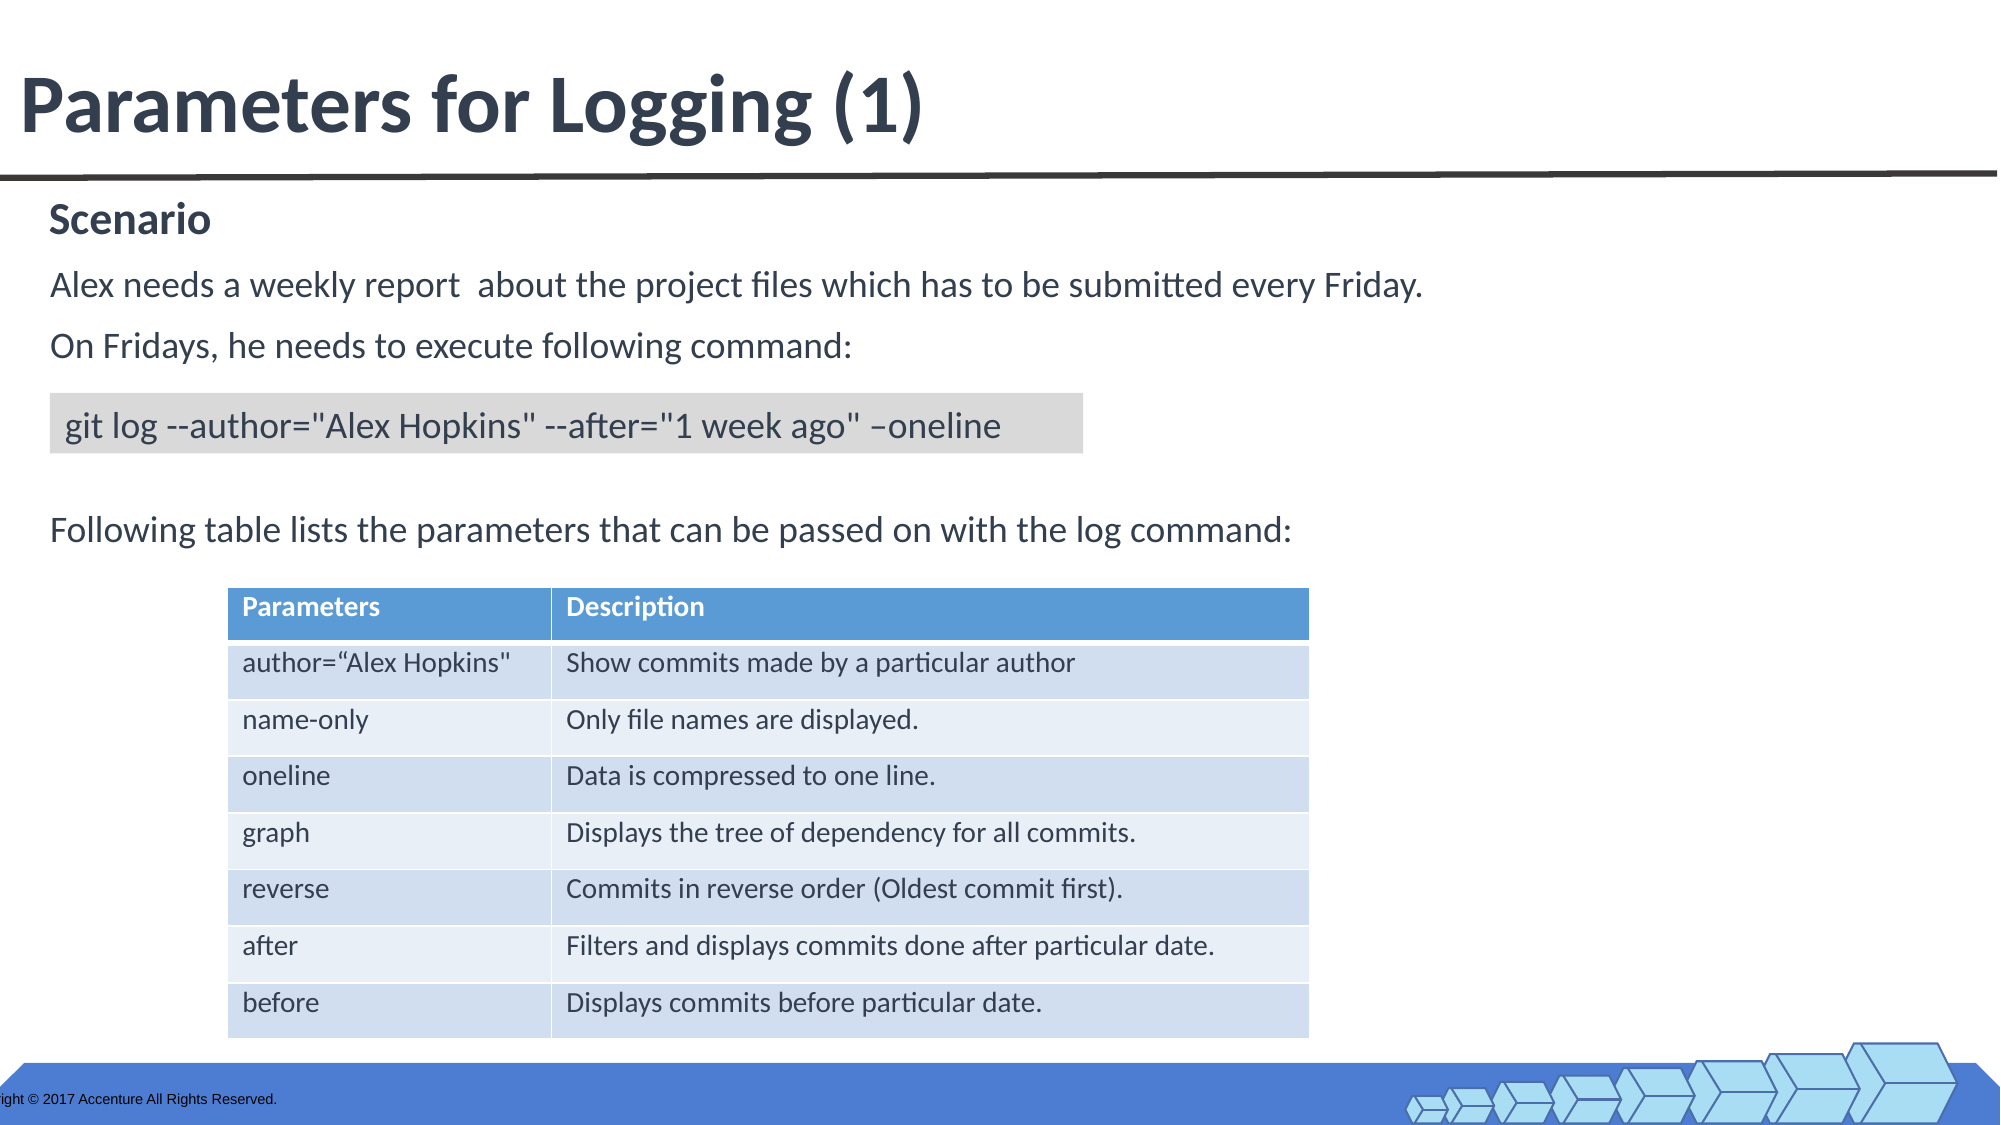

# Parameters for Logging (1)
Scenario
Alex needs a weekly report  about the project files which has to be submitted every Friday.
On Fridays, he needs to execute following command:

Following table lists the parameters that can be passed on with the log command:

git log --author="Alex Hopkins" --after="1 week ago" –oneline
| Parameters | Description |
| --- | --- |
| author=“Alex Hopkins" | Show commits made by a particular author |
| name-only | Only file names are displayed. |
| oneline | Data is compressed to one line. |
| graph | Displays the tree of dependency for all commits. |
| reverse | Commits in reverse order (Oldest commit first). |
| after | Filters and displays commits done after particular date. |
| before | Displays commits before particular date. |